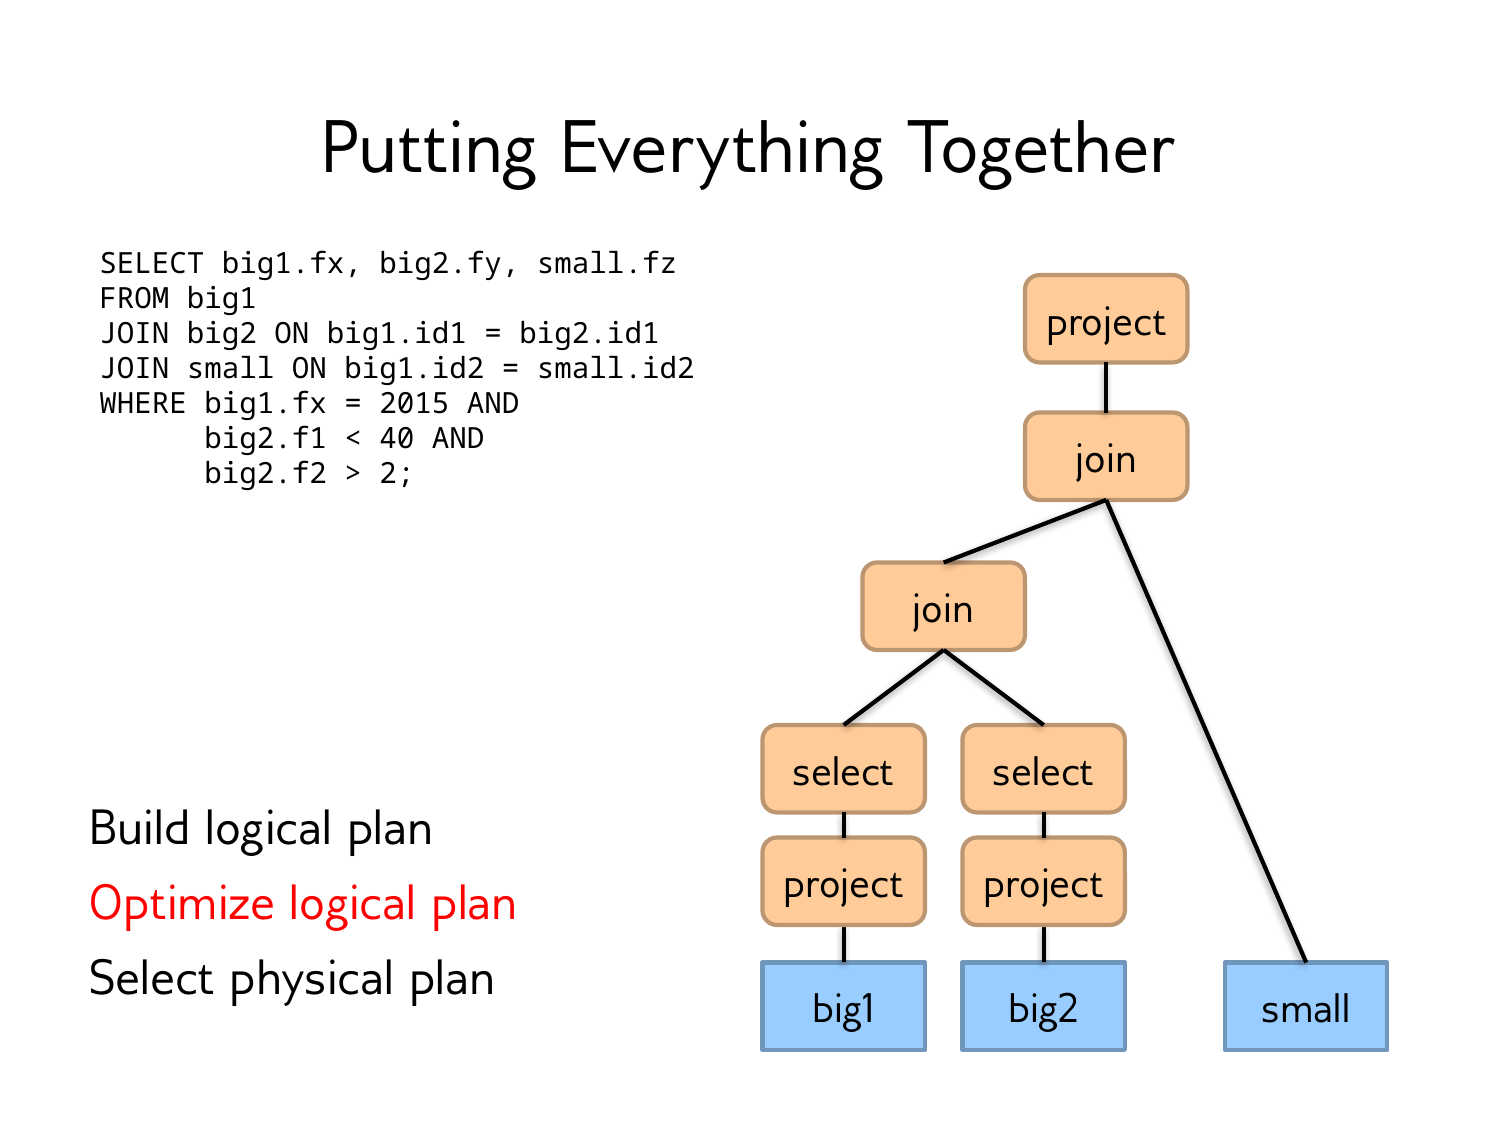

Putting Everything Together
SELECT big1.fx, big2.fy, small.fz
FROM big1
JOIN big2 ON big1.id1 = big2.id1
JOIN small ON big1.id2 = small.id2
WHERE big1.fx = 2015 AND
      big2.f1 < 40 AND
      big2.f2 > 2;
project
join
join
select
select
Build logical plan
project
project
Optimize logical plan
Select physical plan
big1
big2
small